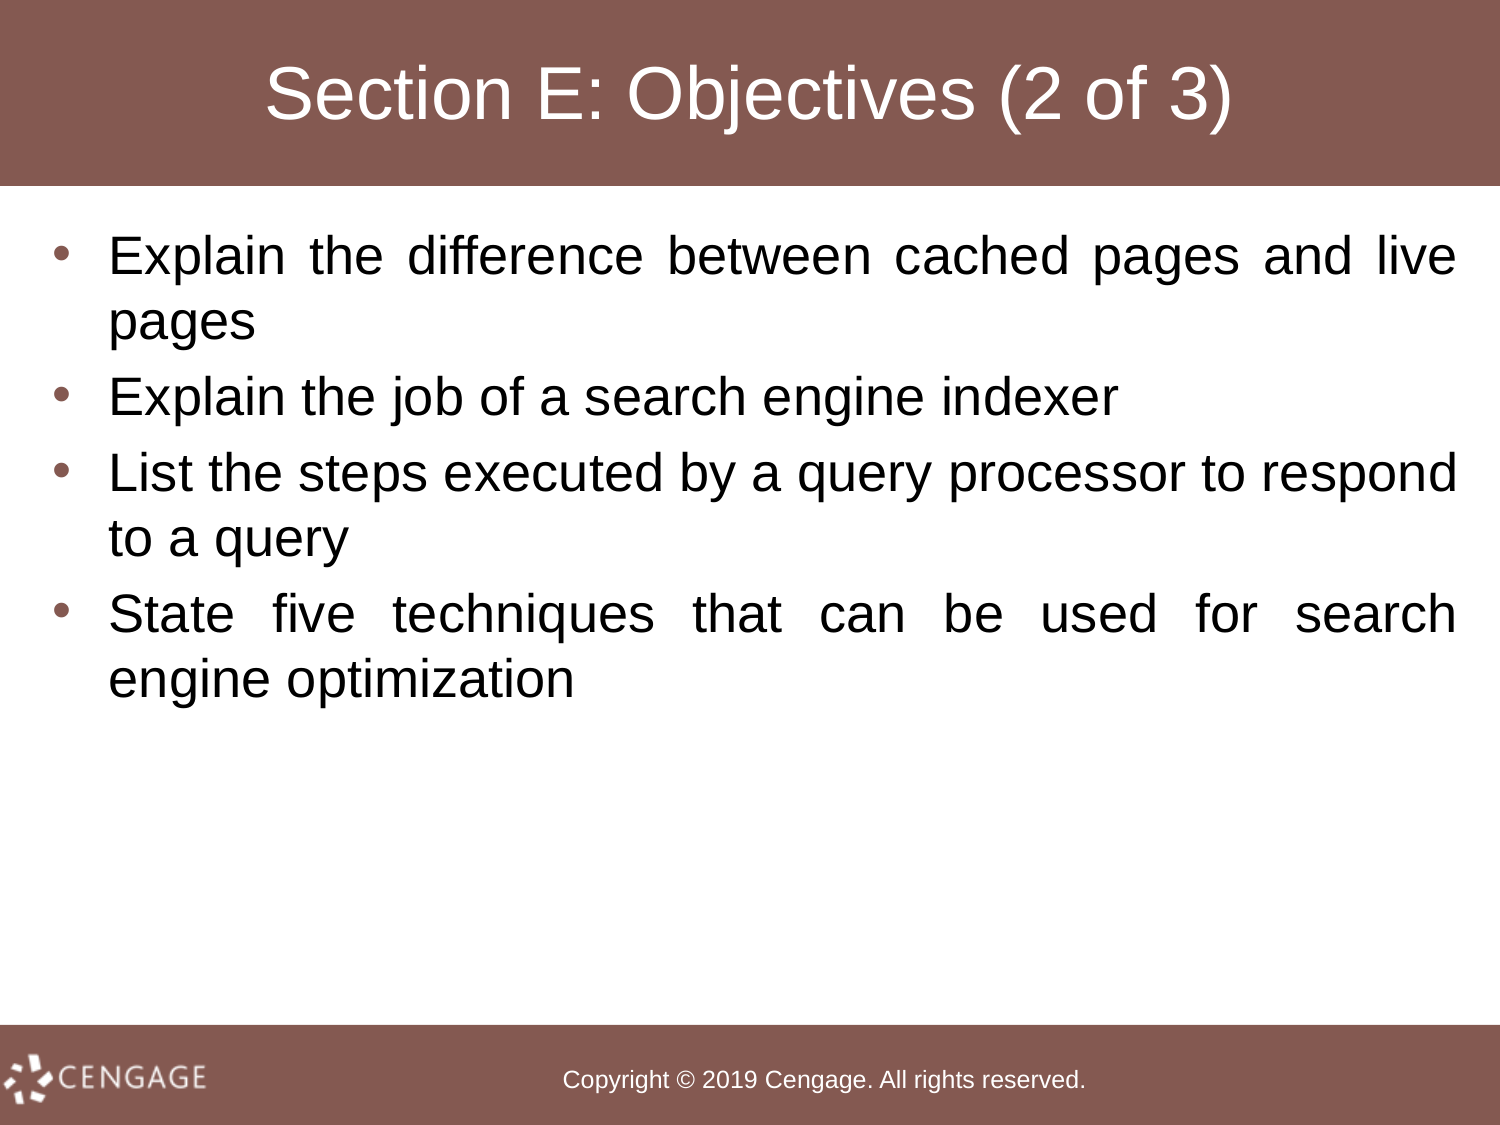

# Section E: Objectives (2 of 3)
Explain the difference between cached pages and live pages
Explain the job of a search engine indexer
List the steps executed by a query processor to respond to a query
State five techniques that can be used for search engine optimization